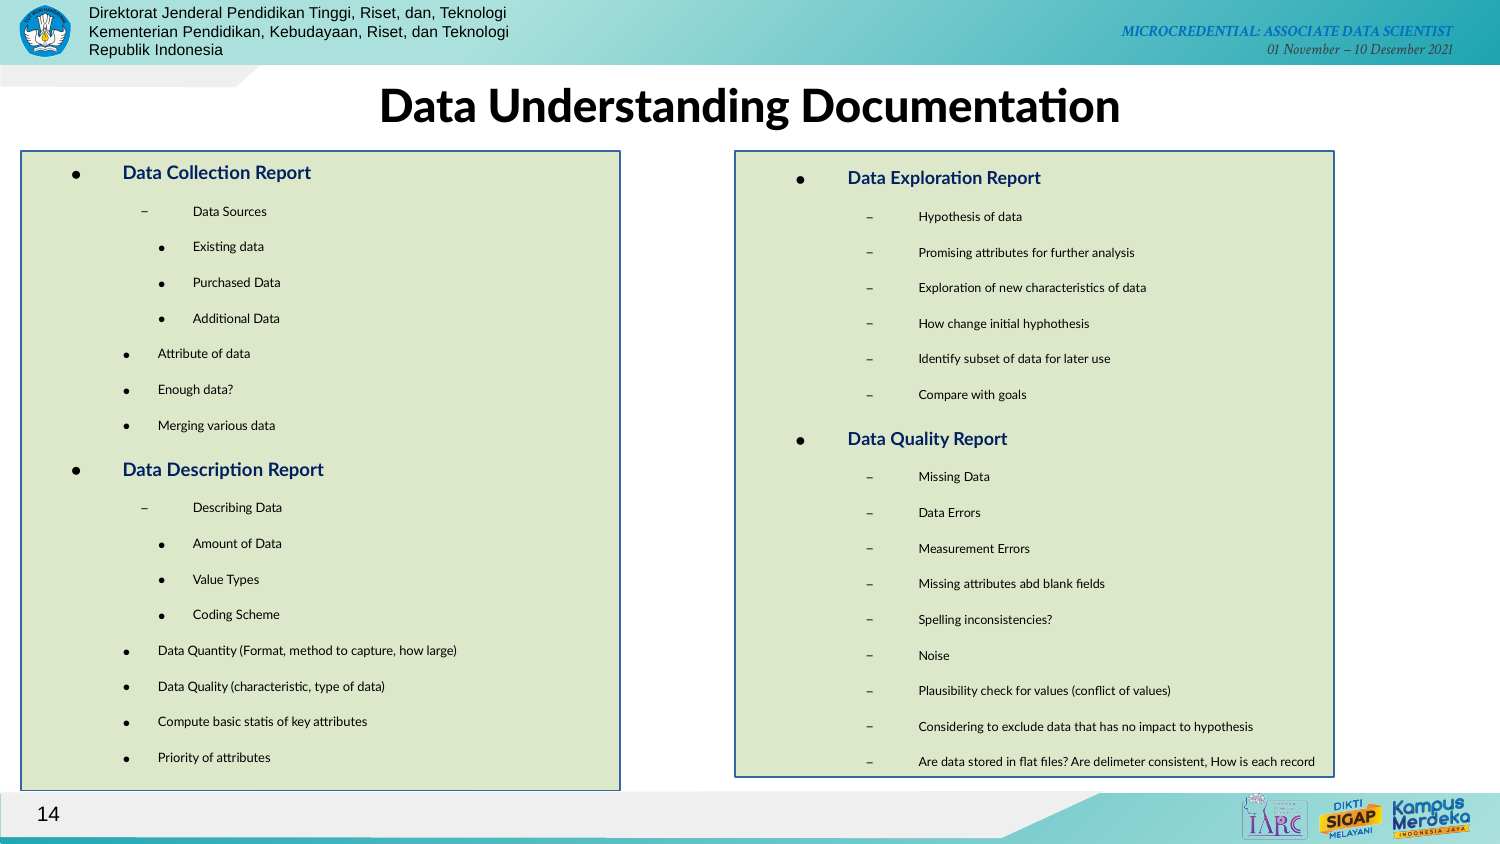

Data Understanding Documentation

Data Collection Report
Data Sources
Existing data
Purchased Data
Additional Data
Attribute of data
Enough data?
Merging various data
Data Description Report
Describing Data
Amount of Data
Value Types
Coding Scheme
Data Quantity (Format, method to capture, how large)
Data Quality (characteristic, type of data)
Compute basic statis of key attributes
Priority of attributes
Data Exploration Report
Hypothesis of data
Promising attributes for further analysis
Exploration of new characteristics of data
How change initial hyphothesis
Identify subset of data for later use
Compare with goals
Data Quality Report
Missing Data
Data Errors
Measurement Errors
Missing attributes abd blank fields
Spelling inconsistencies?
Noise
Plausibility check for values (conflict of values)
Considering to exclude data that has no impact to hypothesis
Are data stored in flat files? Are delimeter consistent, How is each record
14